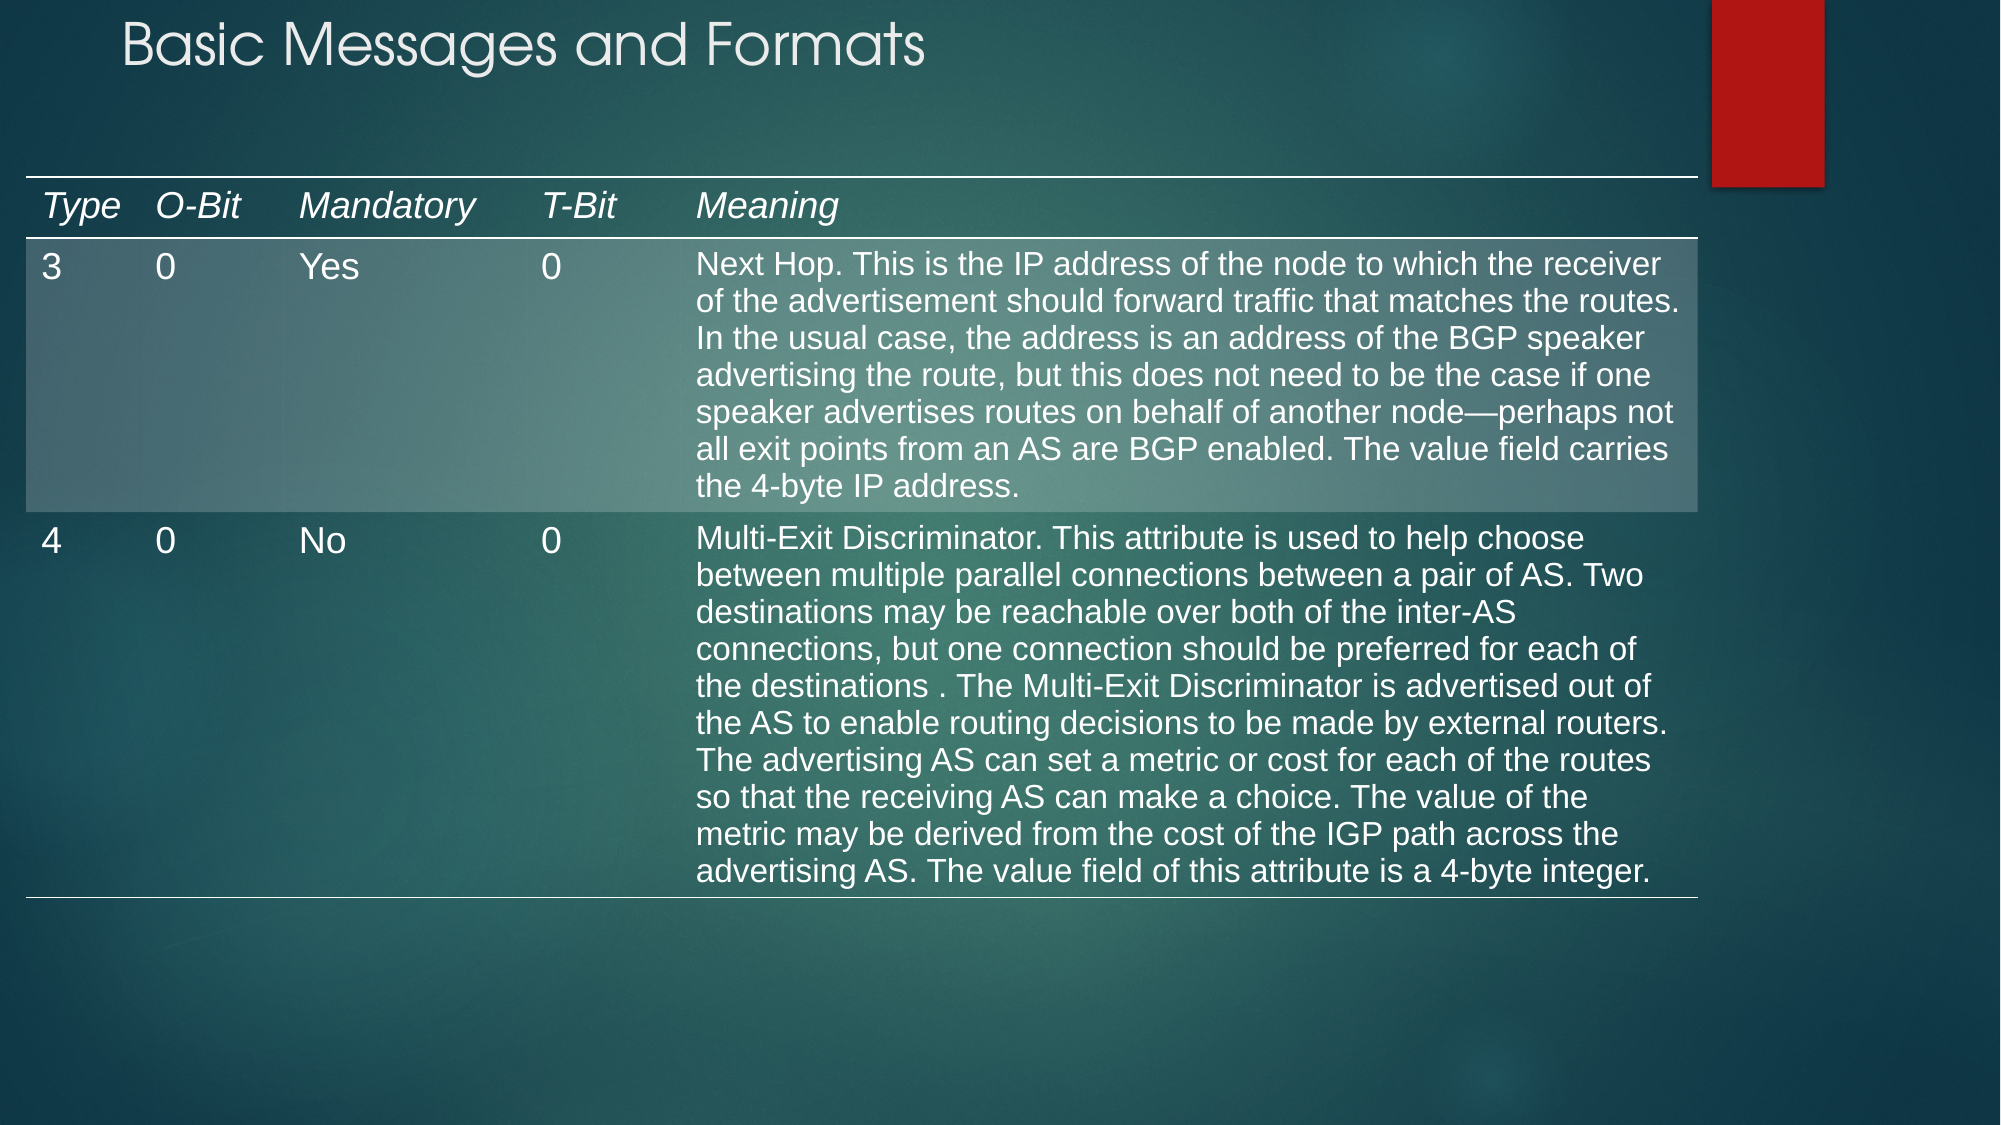

# Basic Messages and Formats
| Type | O-Bit | Mandatory | T-Bit | Meaning |
| --- | --- | --- | --- | --- |
| 3 | 0 | Yes | 0 | Next Hop. This is the IP address of the node to which the receiver of the advertisement should forward traffic that matches the routes. In the usual case, the address is an address of the BGP speaker advertising the route, but this does not need to be the case if one speaker advertises routes on behalf of another node—perhaps not all exit points from an AS are BGP enabled. The value field carries the 4-byte IP address. |
| 4 | 0 | No | 0 | Multi-Exit Discriminator. This attribute is used to help choose between multiple parallel connections between a pair of AS. Two destinations may be reachable over both of the inter-AS connections, but one connection should be preferred for each of the destinations . The Multi-Exit Discriminator is advertised out of the AS to enable routing decisions to be made by external routers. The advertising AS can set a metric or cost for each of the routes so that the receiving AS can make a choice. The value of the metric may be derived from the cost of the IGP path across the advertising AS. The value field of this attribute is a 4-byte integer. |